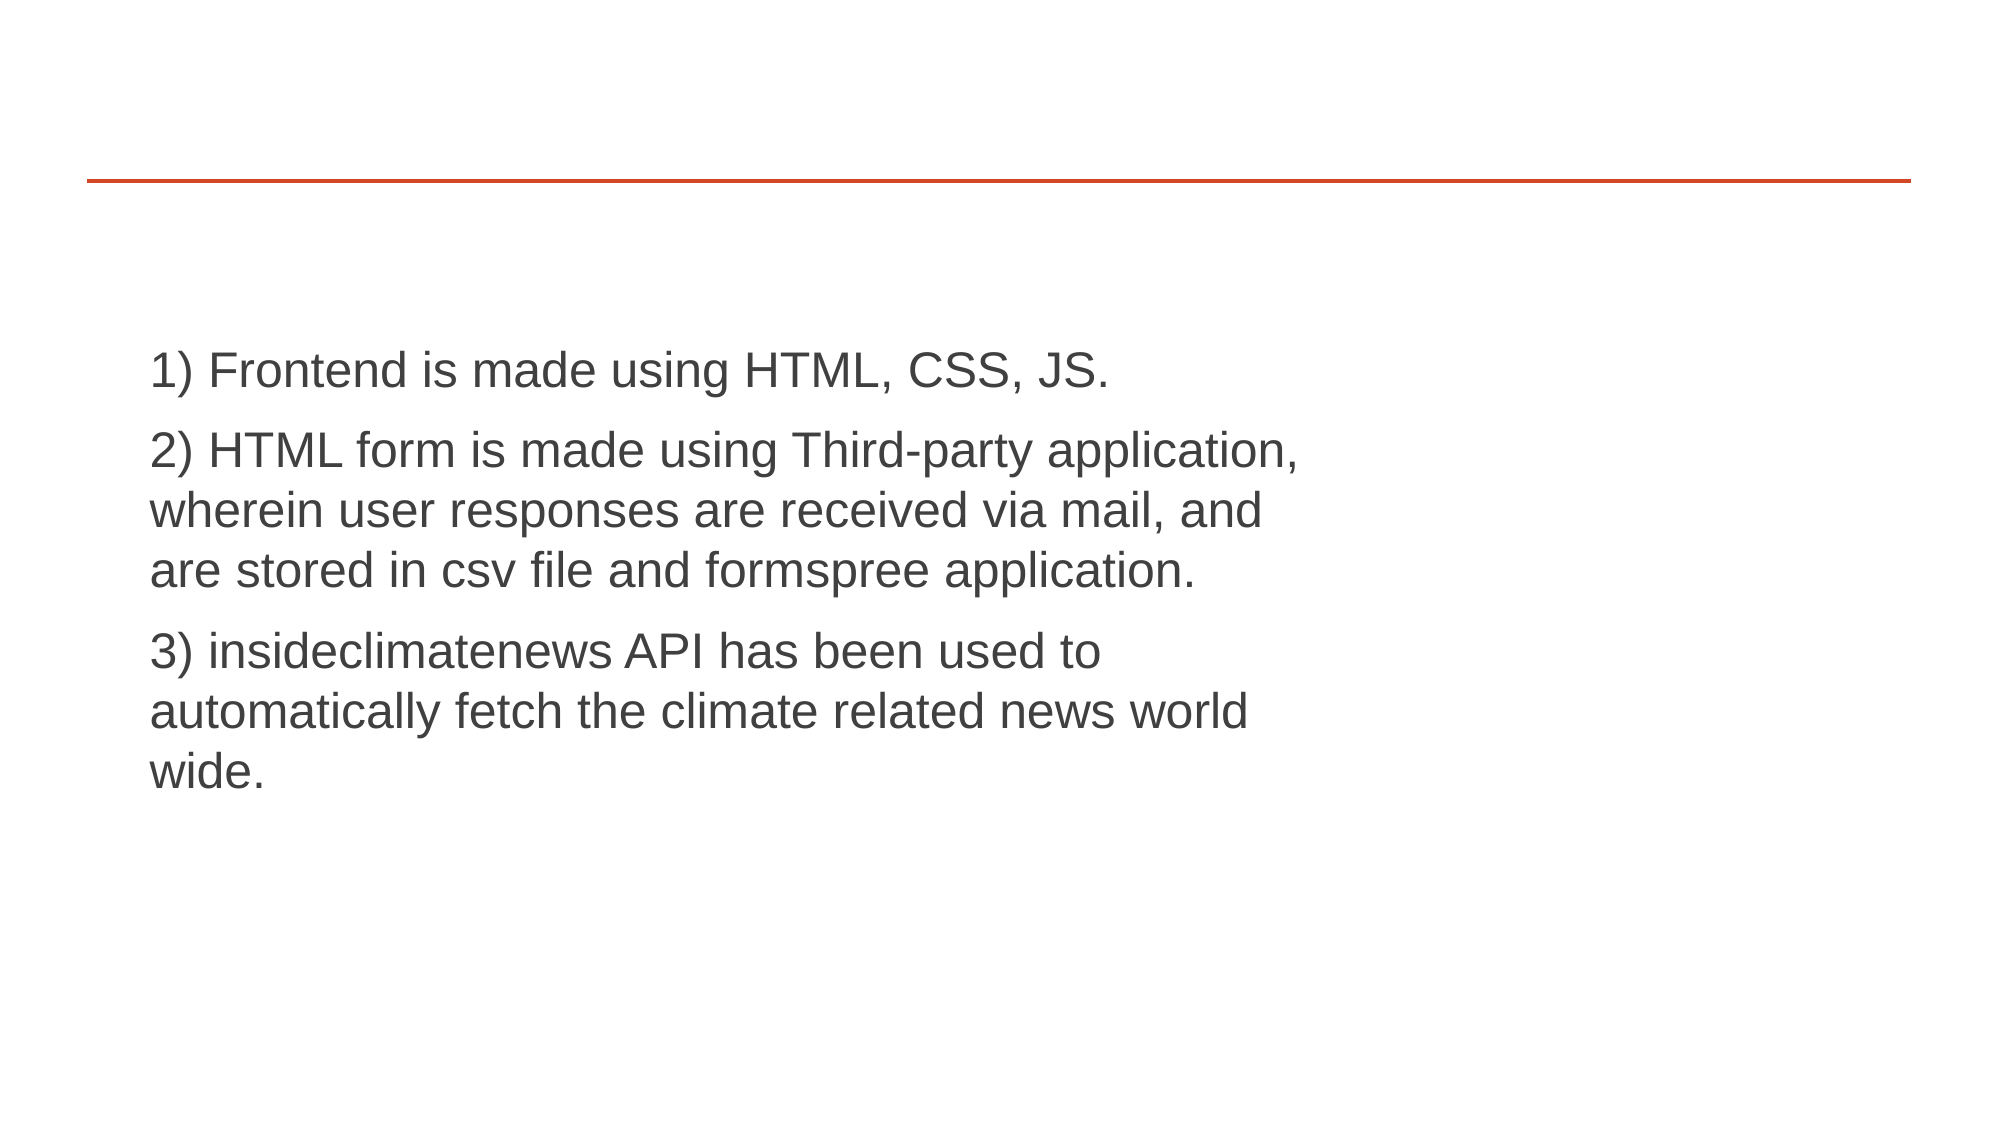

#
1) Frontend is made using HTML, CSS, JS.
2) HTML form is made using Third-party application, wherein user responses are received via mail, and are stored in csv file and formspree application.
3) insideclimatenews API has been used to automatically fetch the climate related news world wide.